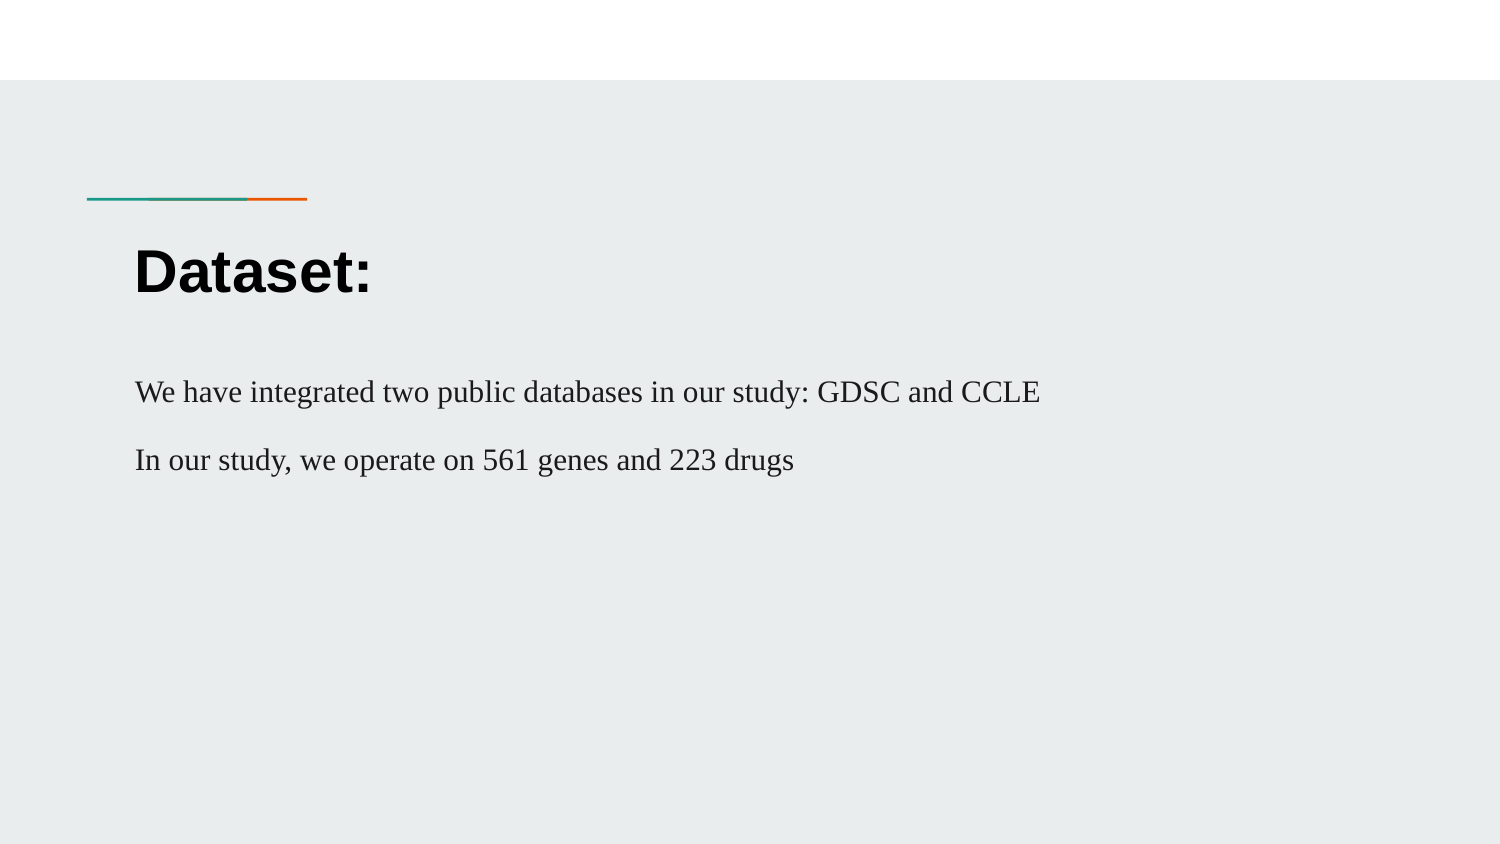

# Dataset:
We have integrated two public databases in our study: GDSC and CCLE
In our study, we operate on 561 genes and 223 drugs